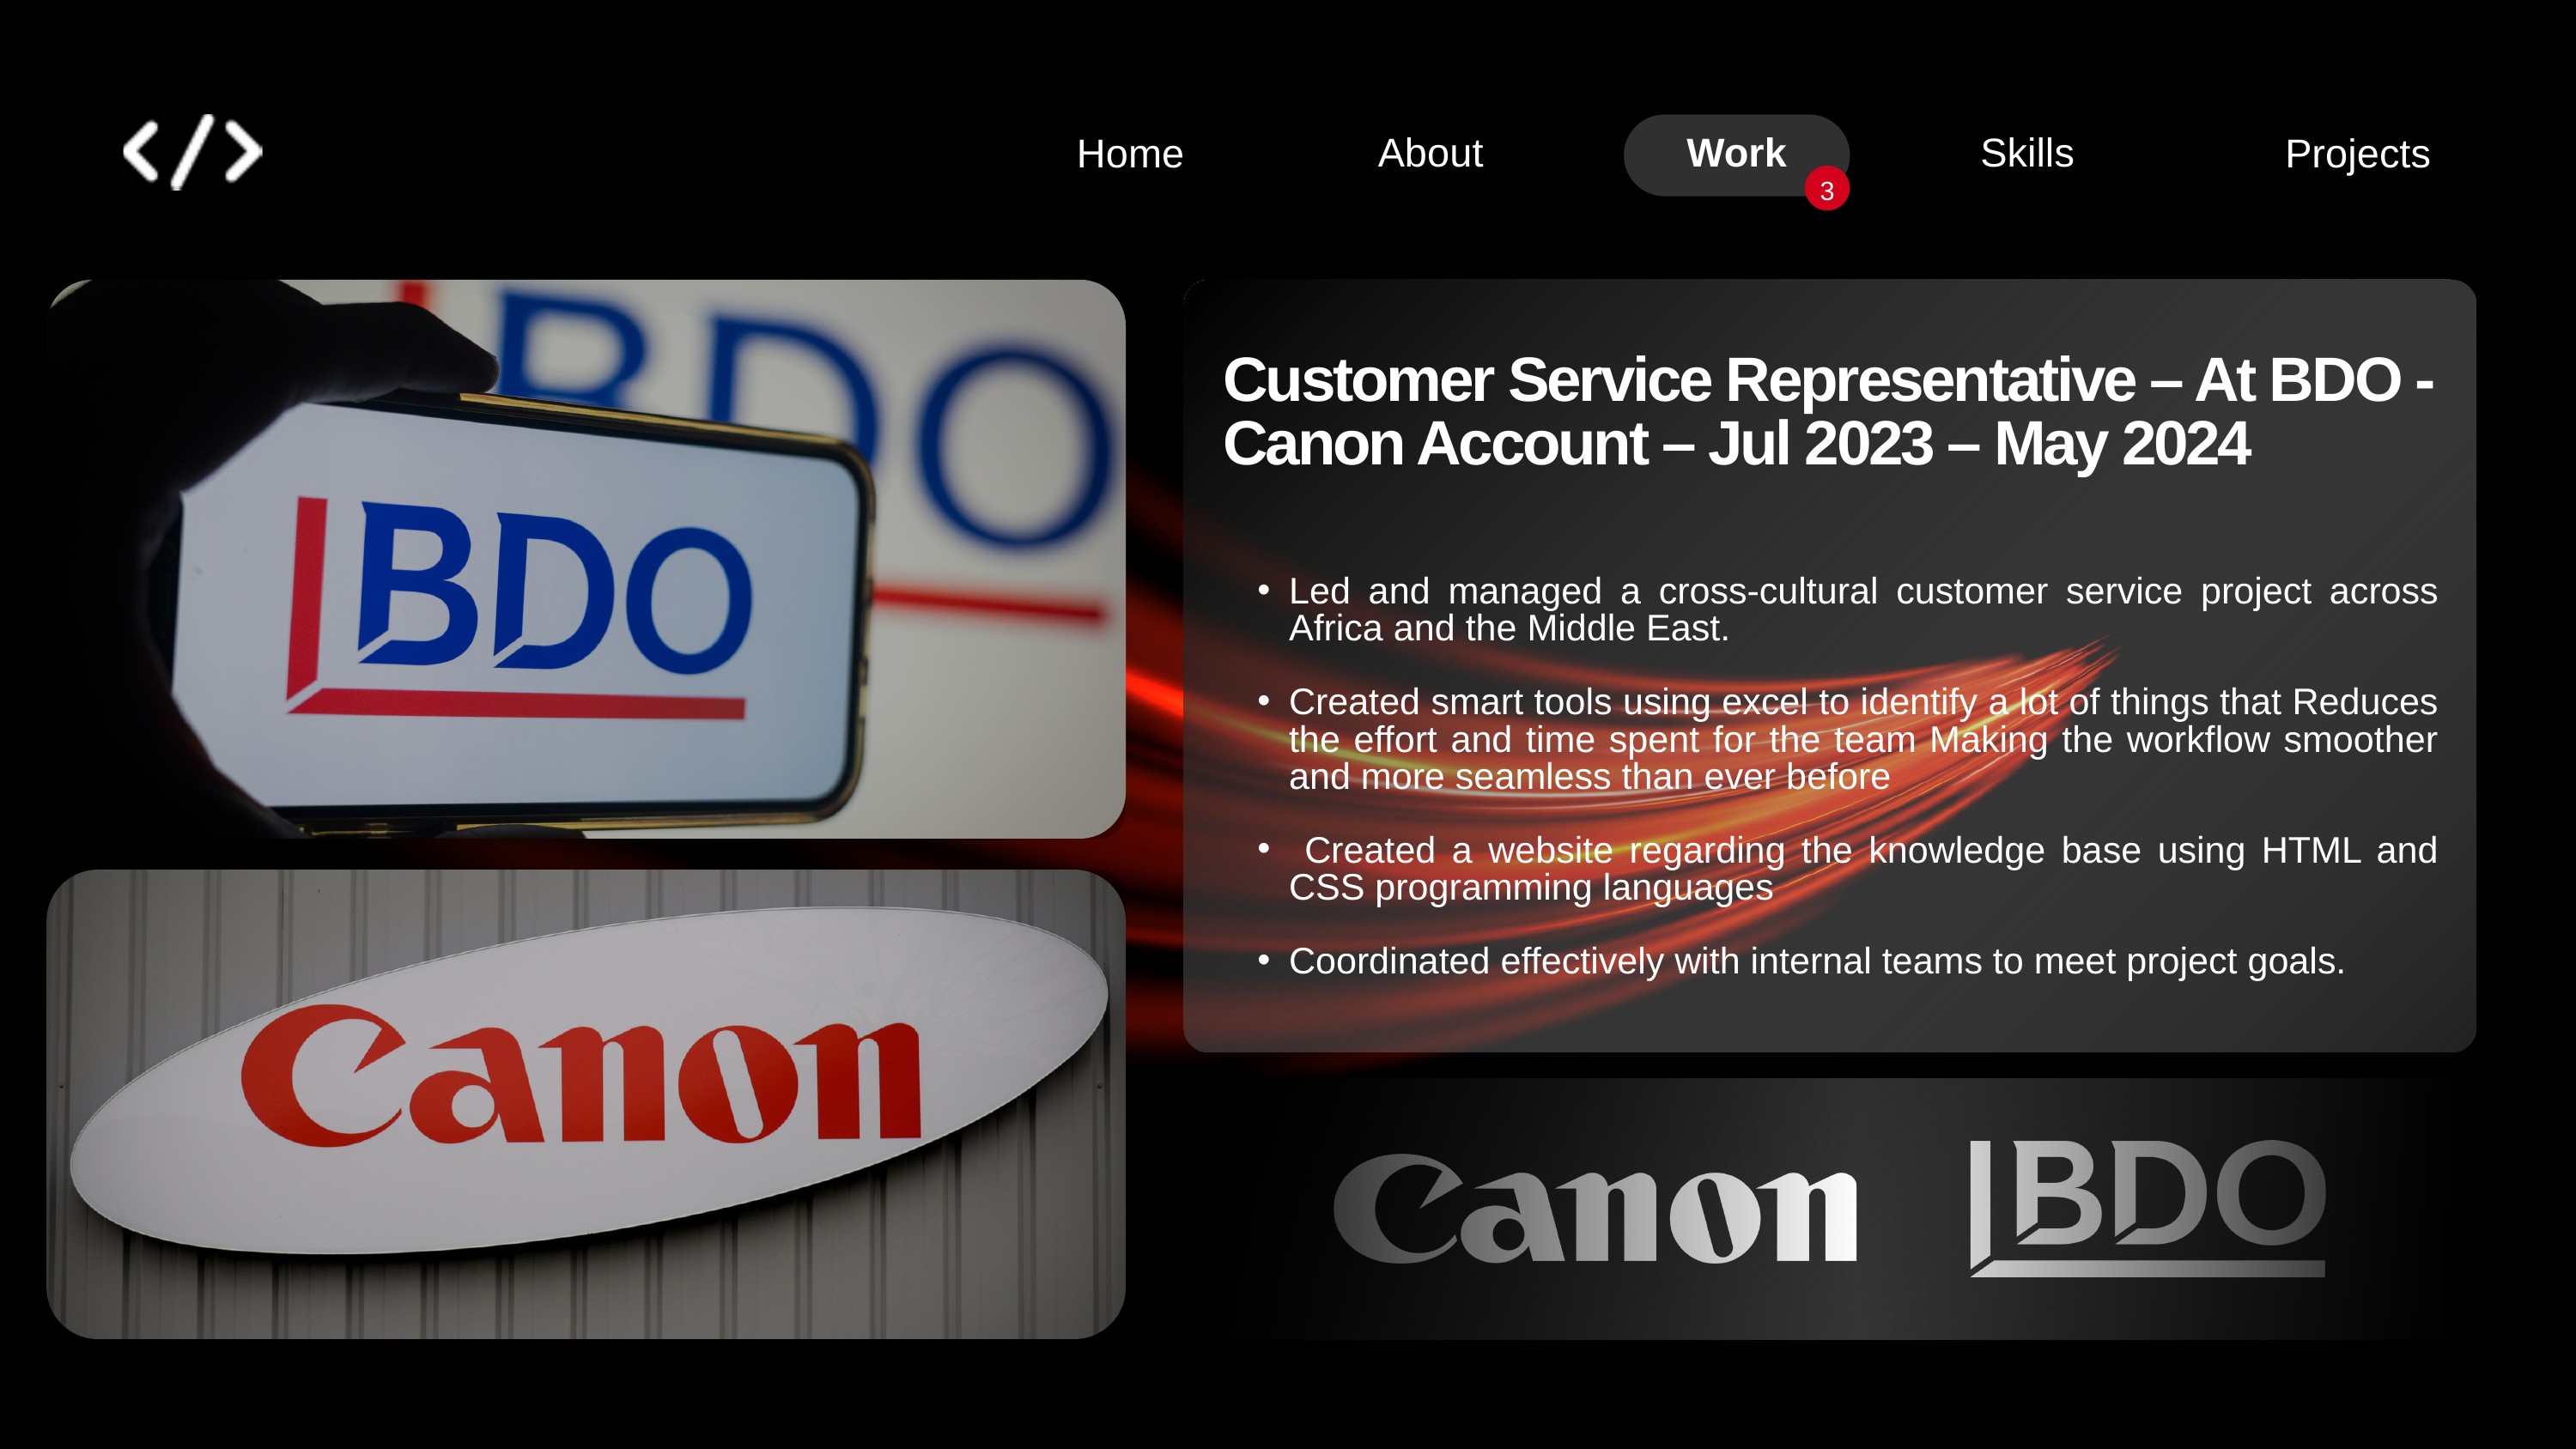

3
About
Work
Skills
Home
Projects

Customer Service Representative – At BDO - Canon Account – Jul 2023 – May 2024
Led and managed a cross-cultural customer service project across Africa and the Middle East.

Created smart tools using excel to identify a lot of things that Reduces the effort and time spent for the team Making the workflow smoother and more seamless than ever before

 Created a website regarding the knowledge base using HTML and CSS programming languages

Coordinated effectively with internal teams to meet project goals.